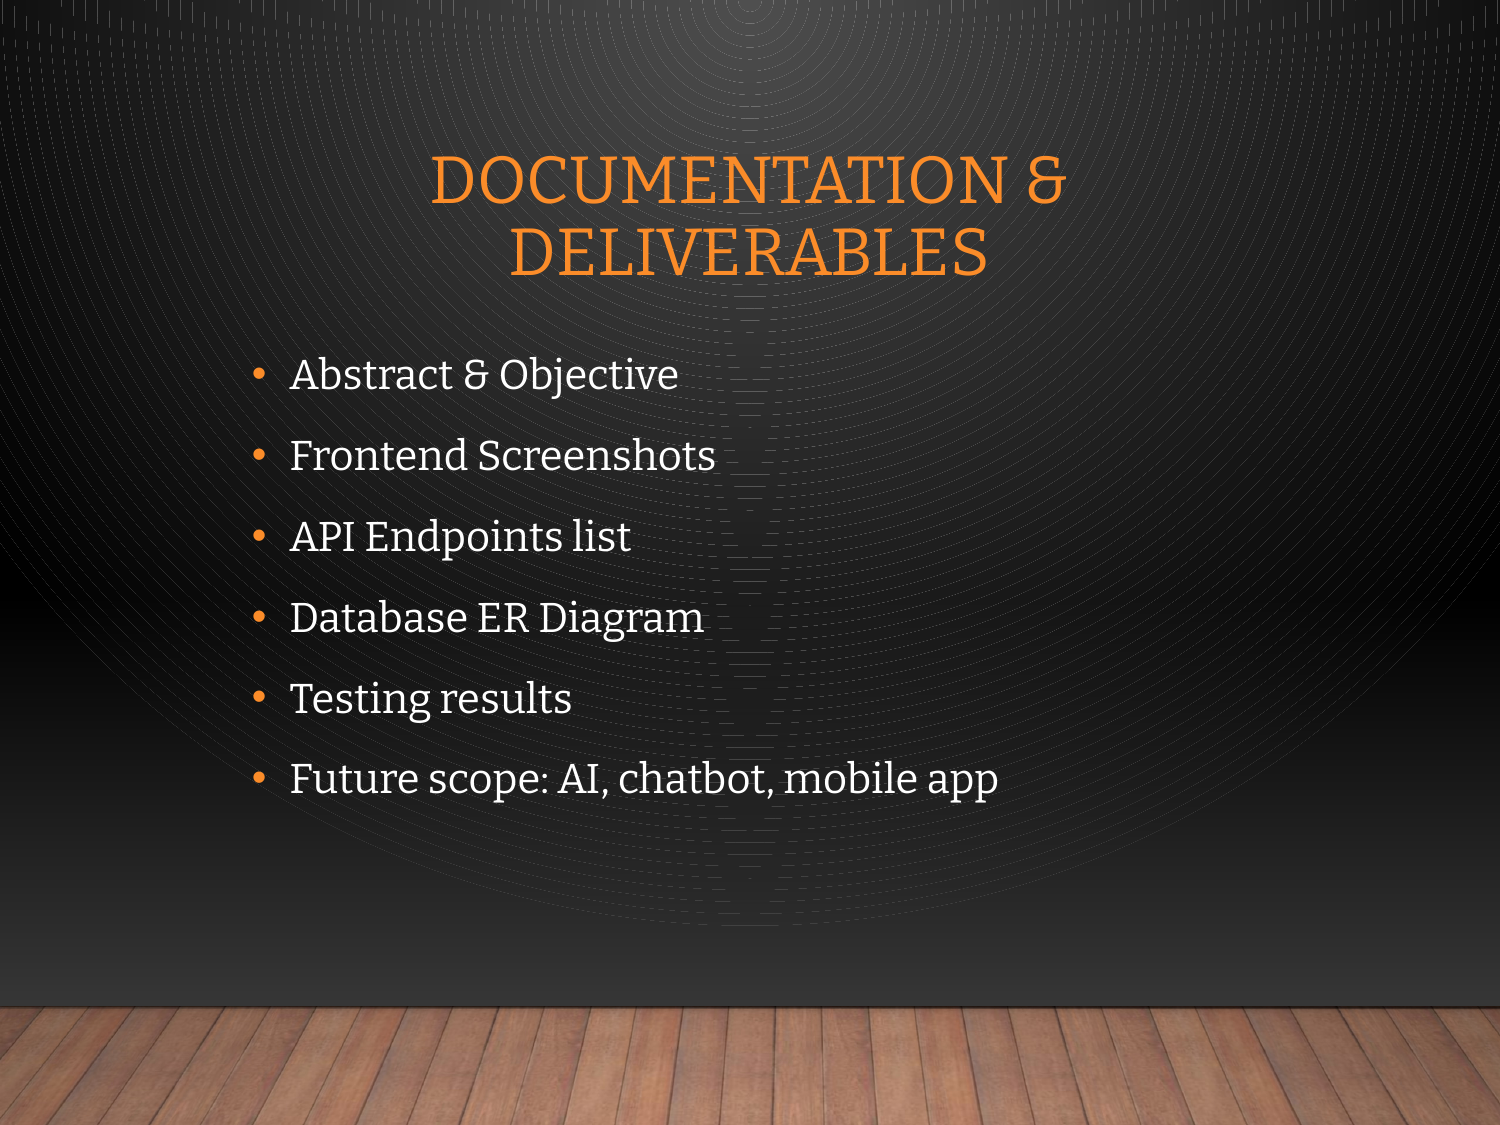

# Documentation & Deliverables
Abstract & Objective
Frontend Screenshots
API Endpoints list
Database ER Diagram
Testing results
Future scope: AI, chatbot, mobile app